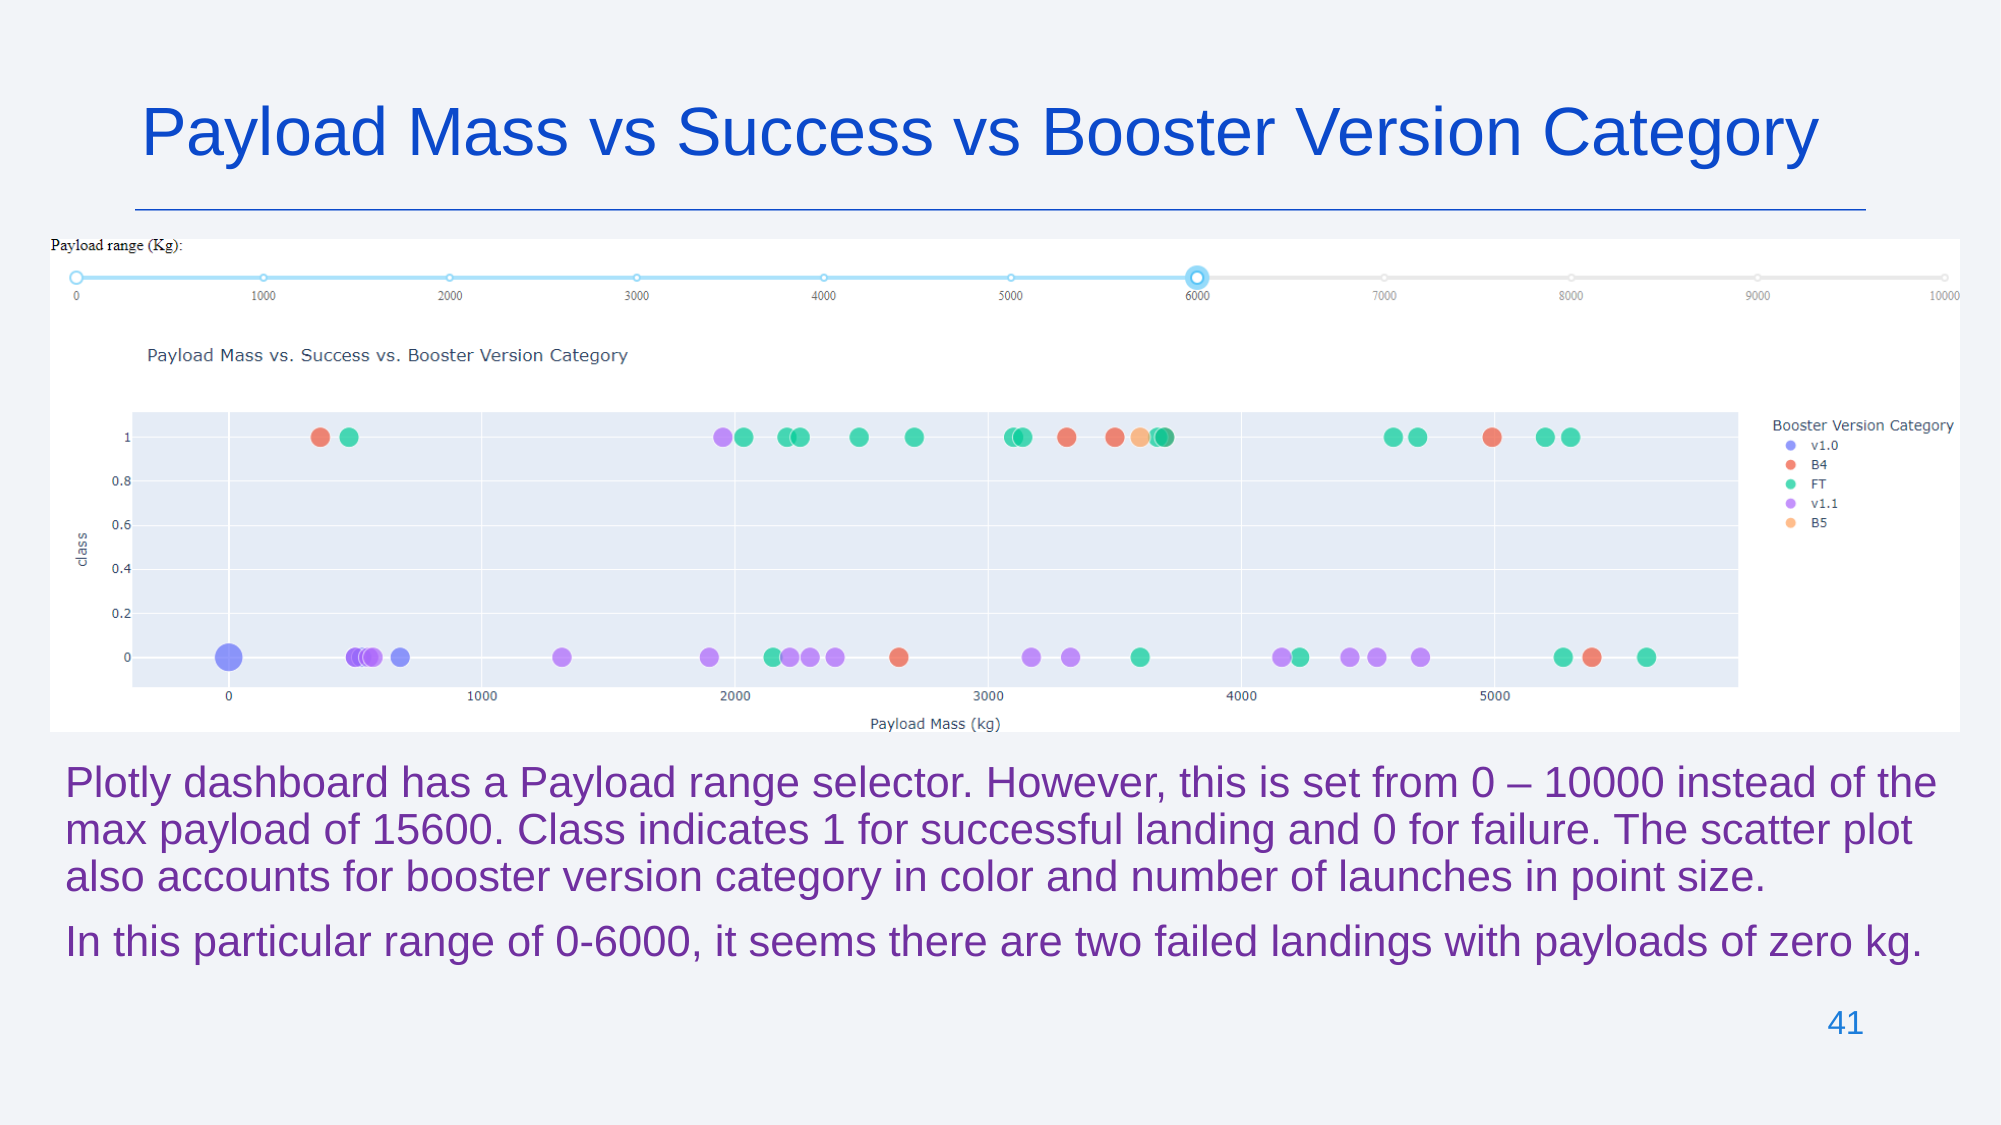

Payload Mass vs Success vs Booster Version Category

Plotly dashboard has a Payload range selector. However, this is set from 0 – 10000 instead of the max payload of 15600. Class indicates 1 for successful landing and 0 for failure. The scatter plot also accounts for booster version category in color and number of launches in point size.
In this particular range of 0-6000, it seems there are two failed landings with payloads of zero kg.
41